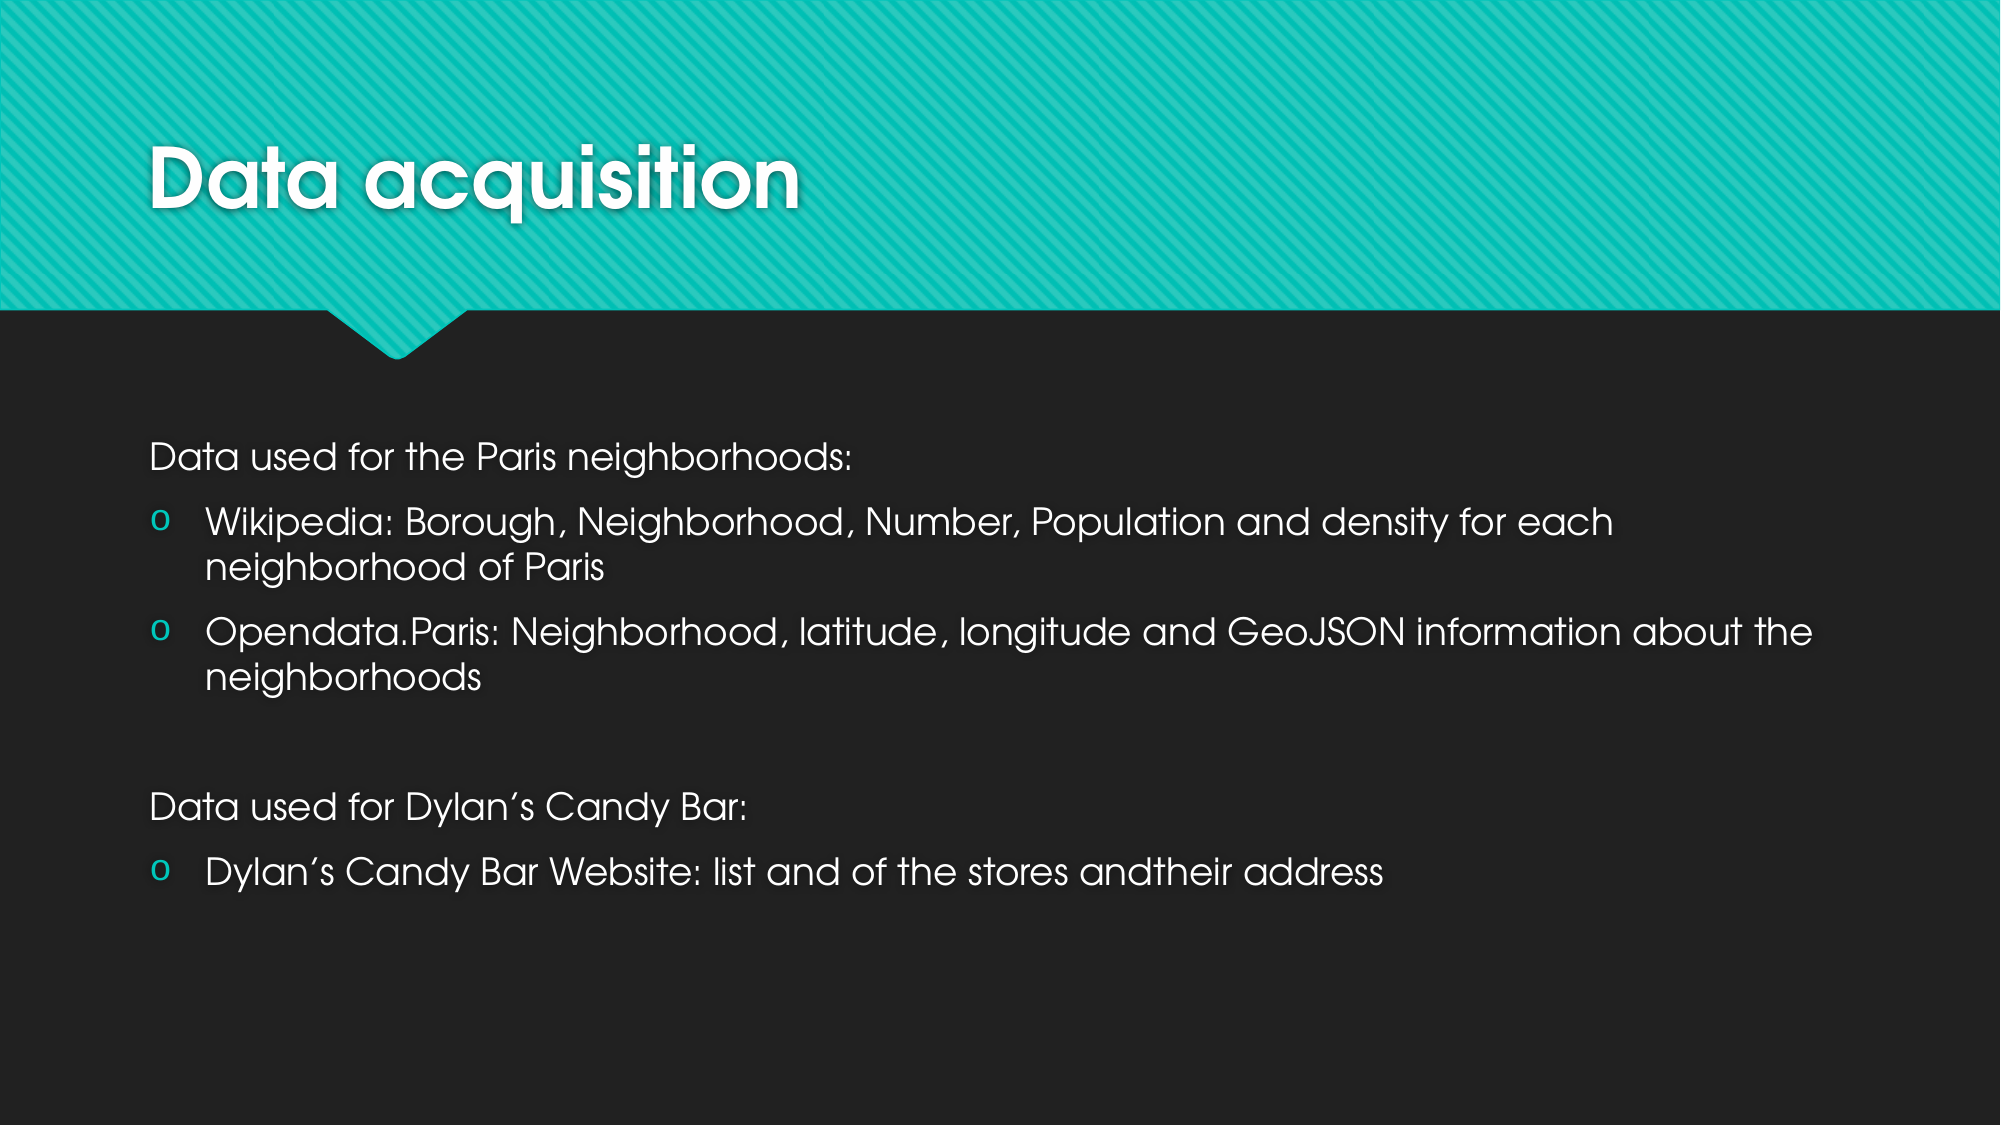

# Data acquisition
Data used for the Paris neighborhoods:
Wikipedia: Borough, Neighborhood, Number, Population and density for each neighborhood of Paris
Opendata.Paris: Neighborhood, latitude, longitude and GeoJSON information about the neighborhoods

Data used for Dylan’s Candy Bar:
Dylan’s Candy Bar Website: list and of the stores andtheir address